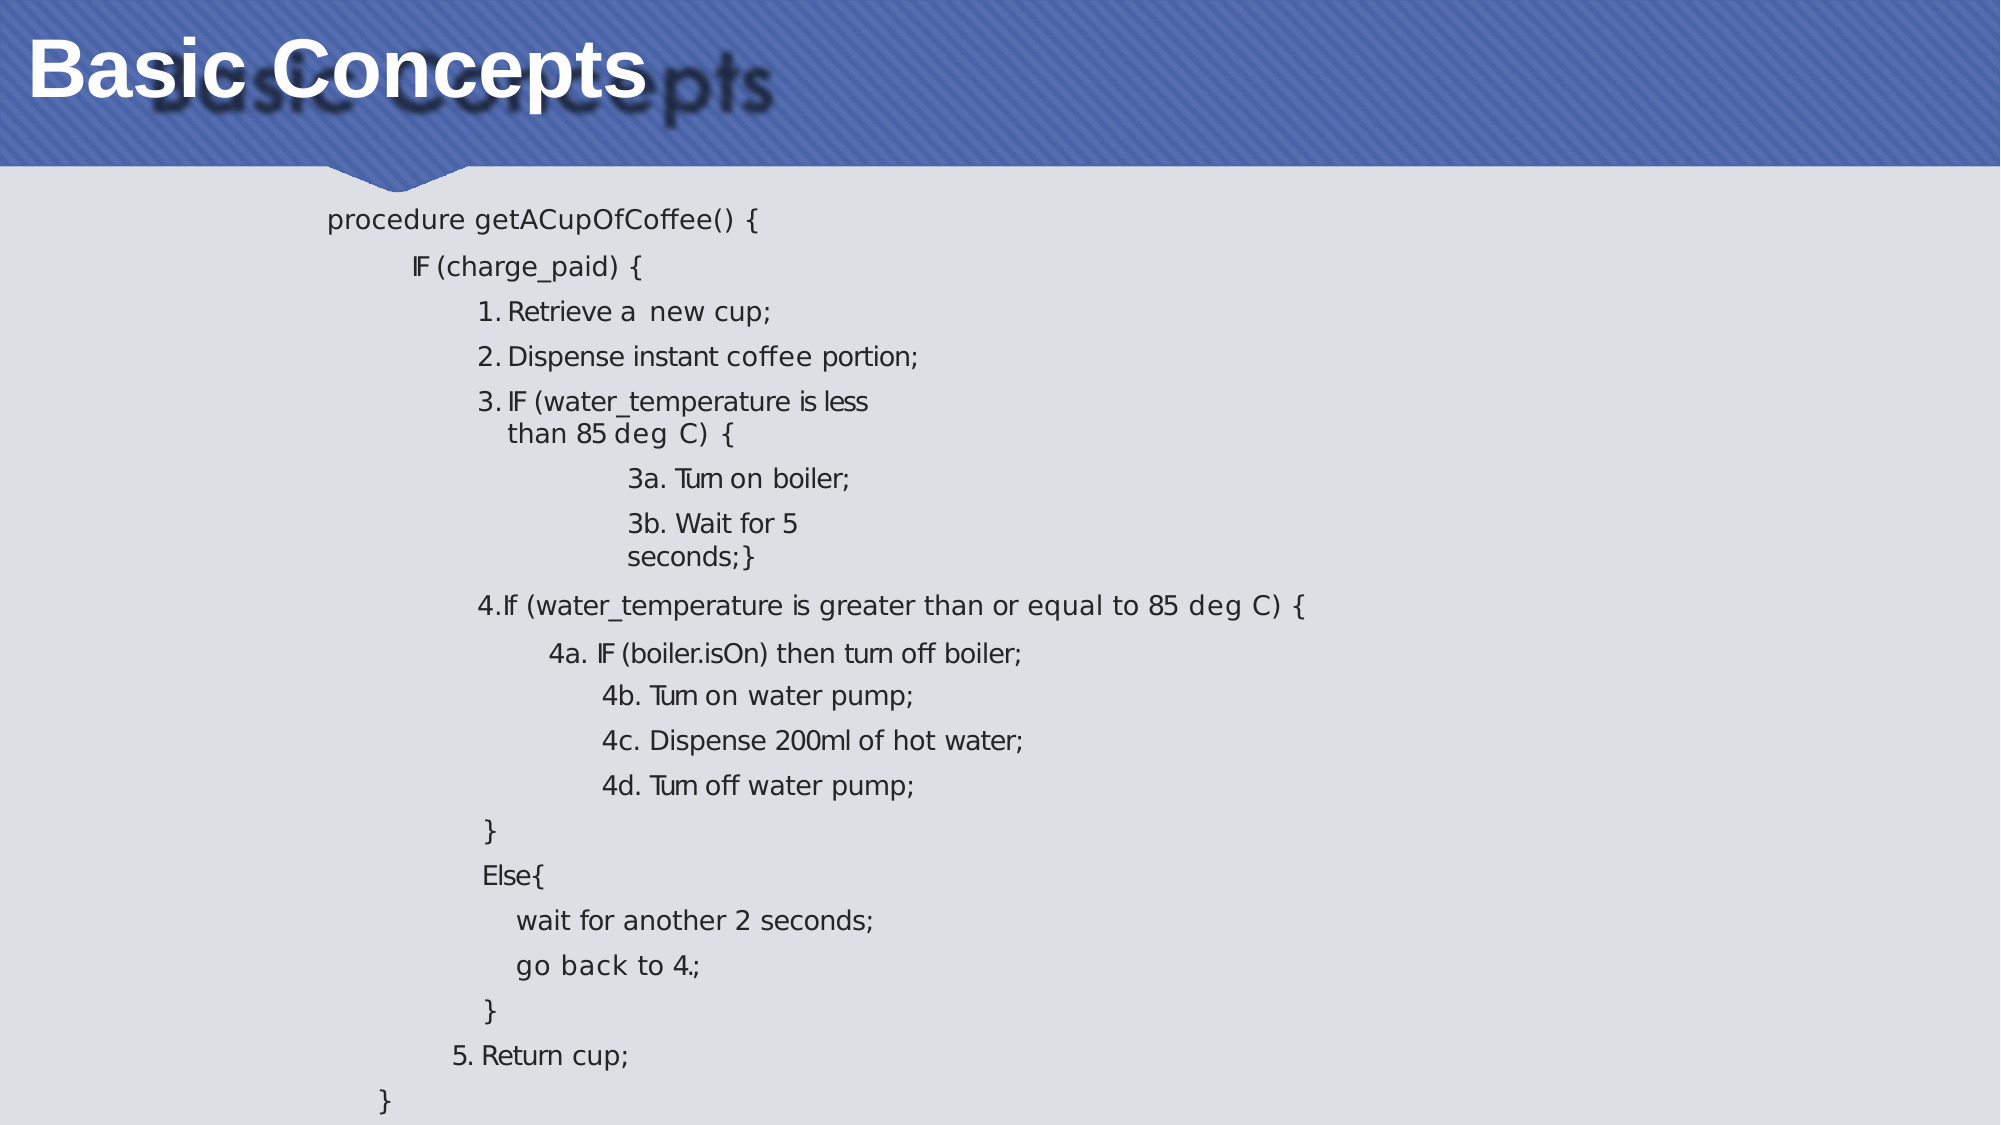

# Basic Concepts
procedure getACupOfCoffee() {
	  IF (charge_paid) {
Retrieve a new cup;
Dispense instant coffee portion;
IF (water_temperature is less than 85 deg C) {
3a. Turn on boiler;
3b. Wait for 5 seconds;}
If (water_temperature is greater than or equal to 85 deg C) {
                                                                                          4a. IF (boiler.isOn) then turn off boiler;
4b. Turn on water pump;
4c. Dispense 200ml of hot water;
4d. Turn off water pump;
}
Else{
	 wait for another 2 seconds;
	 go back to 4.;
}
5. Return cup;
}
ELSE do nothing;
}